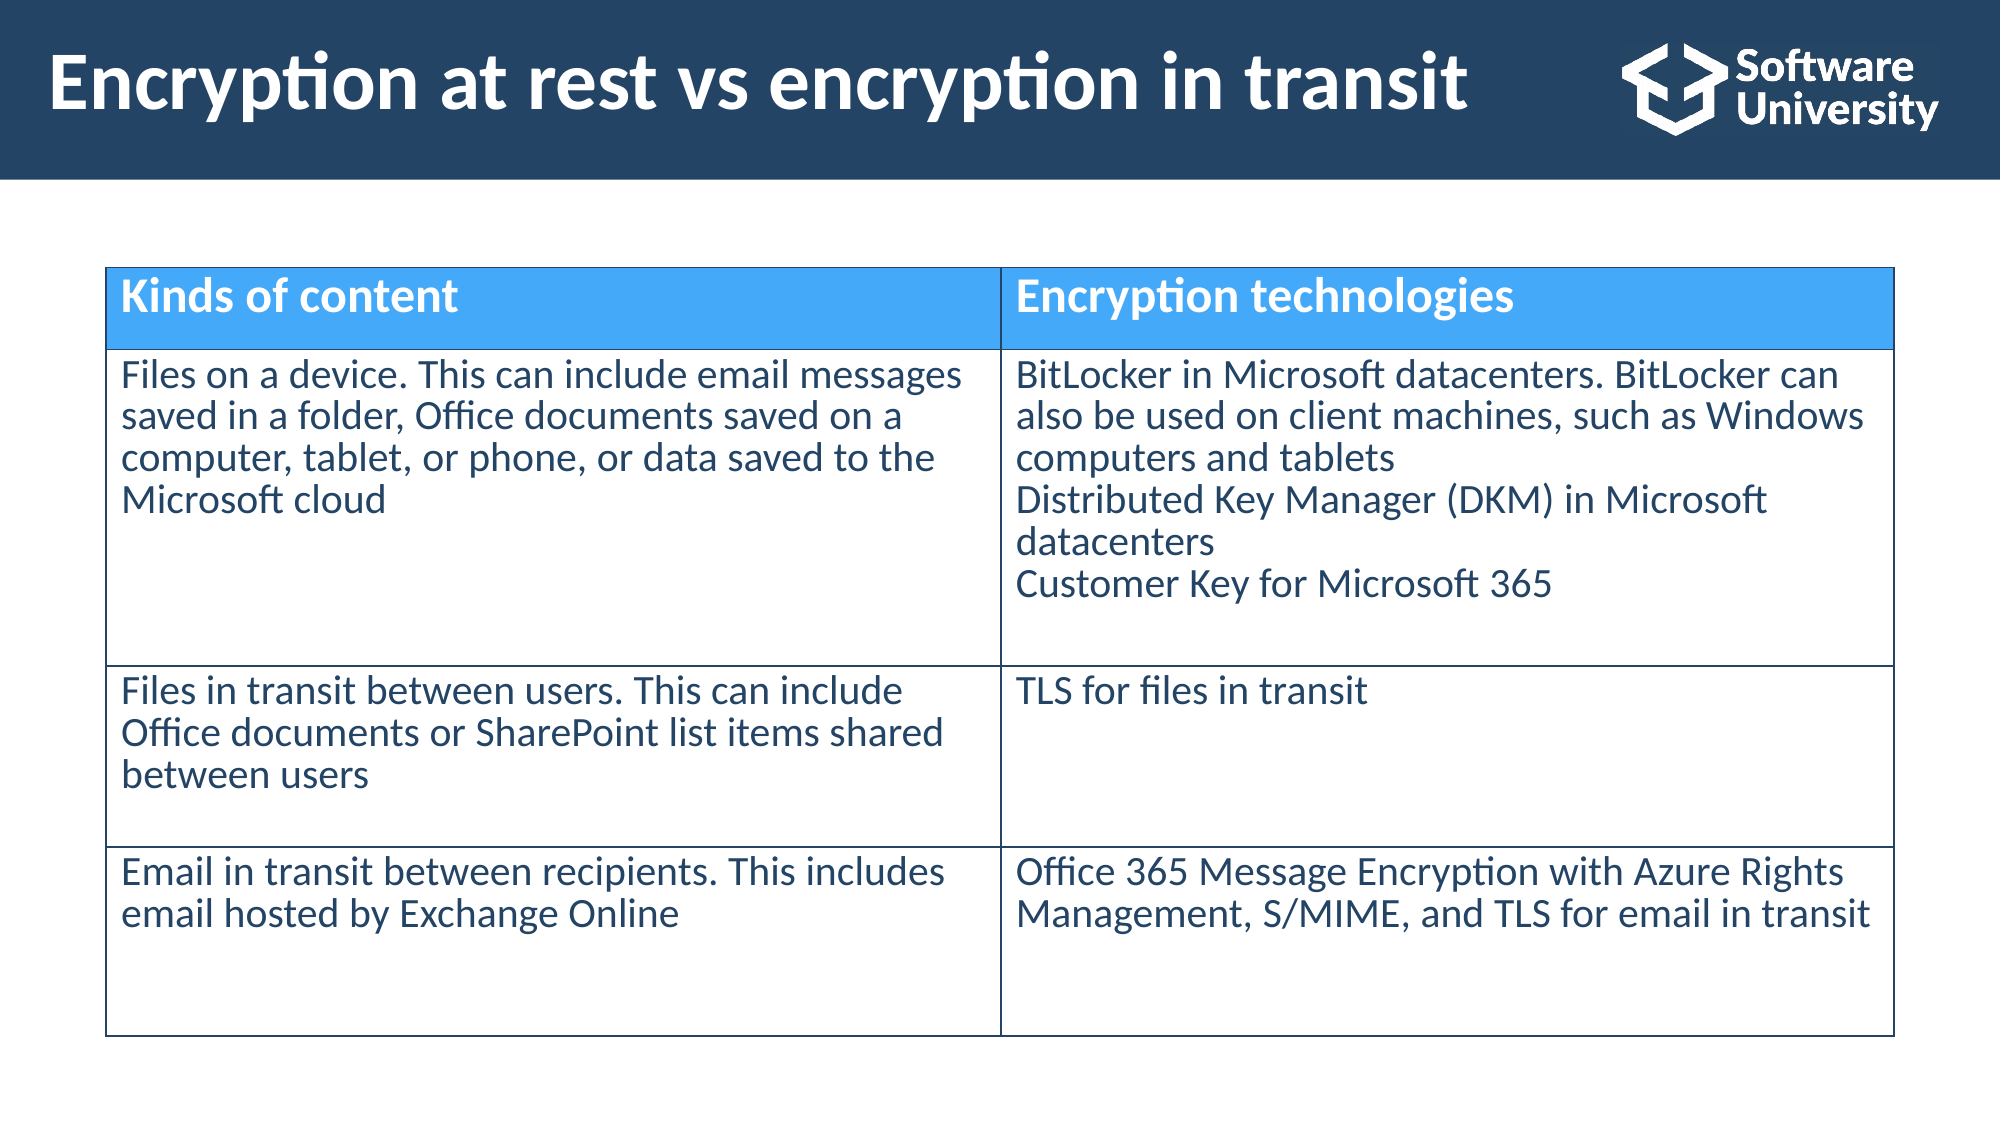

# Encryption at rest vs encryption in transit
| Kinds of content | Encryption technologies |
| --- | --- |
| Files on a device. This can include email messages saved in a folder, Office documents saved on a computer, tablet, or phone, or data saved to the Microsoft cloud | BitLocker in Microsoft datacenters. BitLocker can also be used on client machines, such as Windows computers and tablets Distributed Key Manager (DKM) in Microsoft datacenters Customer Key for Microsoft 365 |
| Files in transit between users. This can include Office documents or SharePoint list items shared between users | TLS for files in transit |
| Email in transit between recipients. This includes email hosted by Exchange Online | Office 365 Message Encryption with Azure Rights Management, S/MIME, and TLS for email in transit |